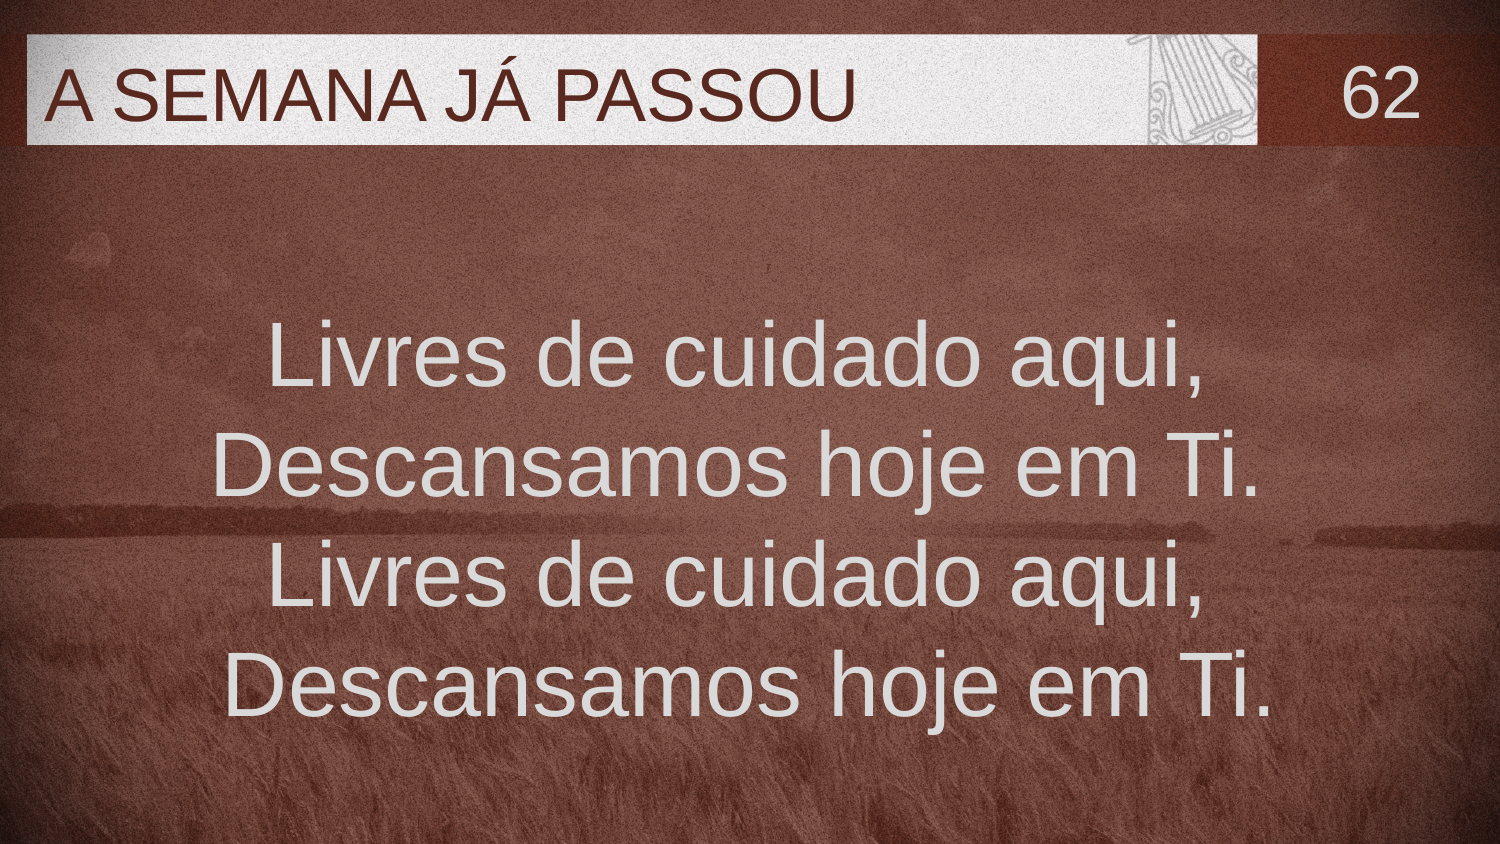

# A SEMANA JÁ PASSOU
62
Livres de cuidado aqui,
Descansamos hoje em Ti.
Livres de cuidado aqui,
Descansamos hoje em Ti.